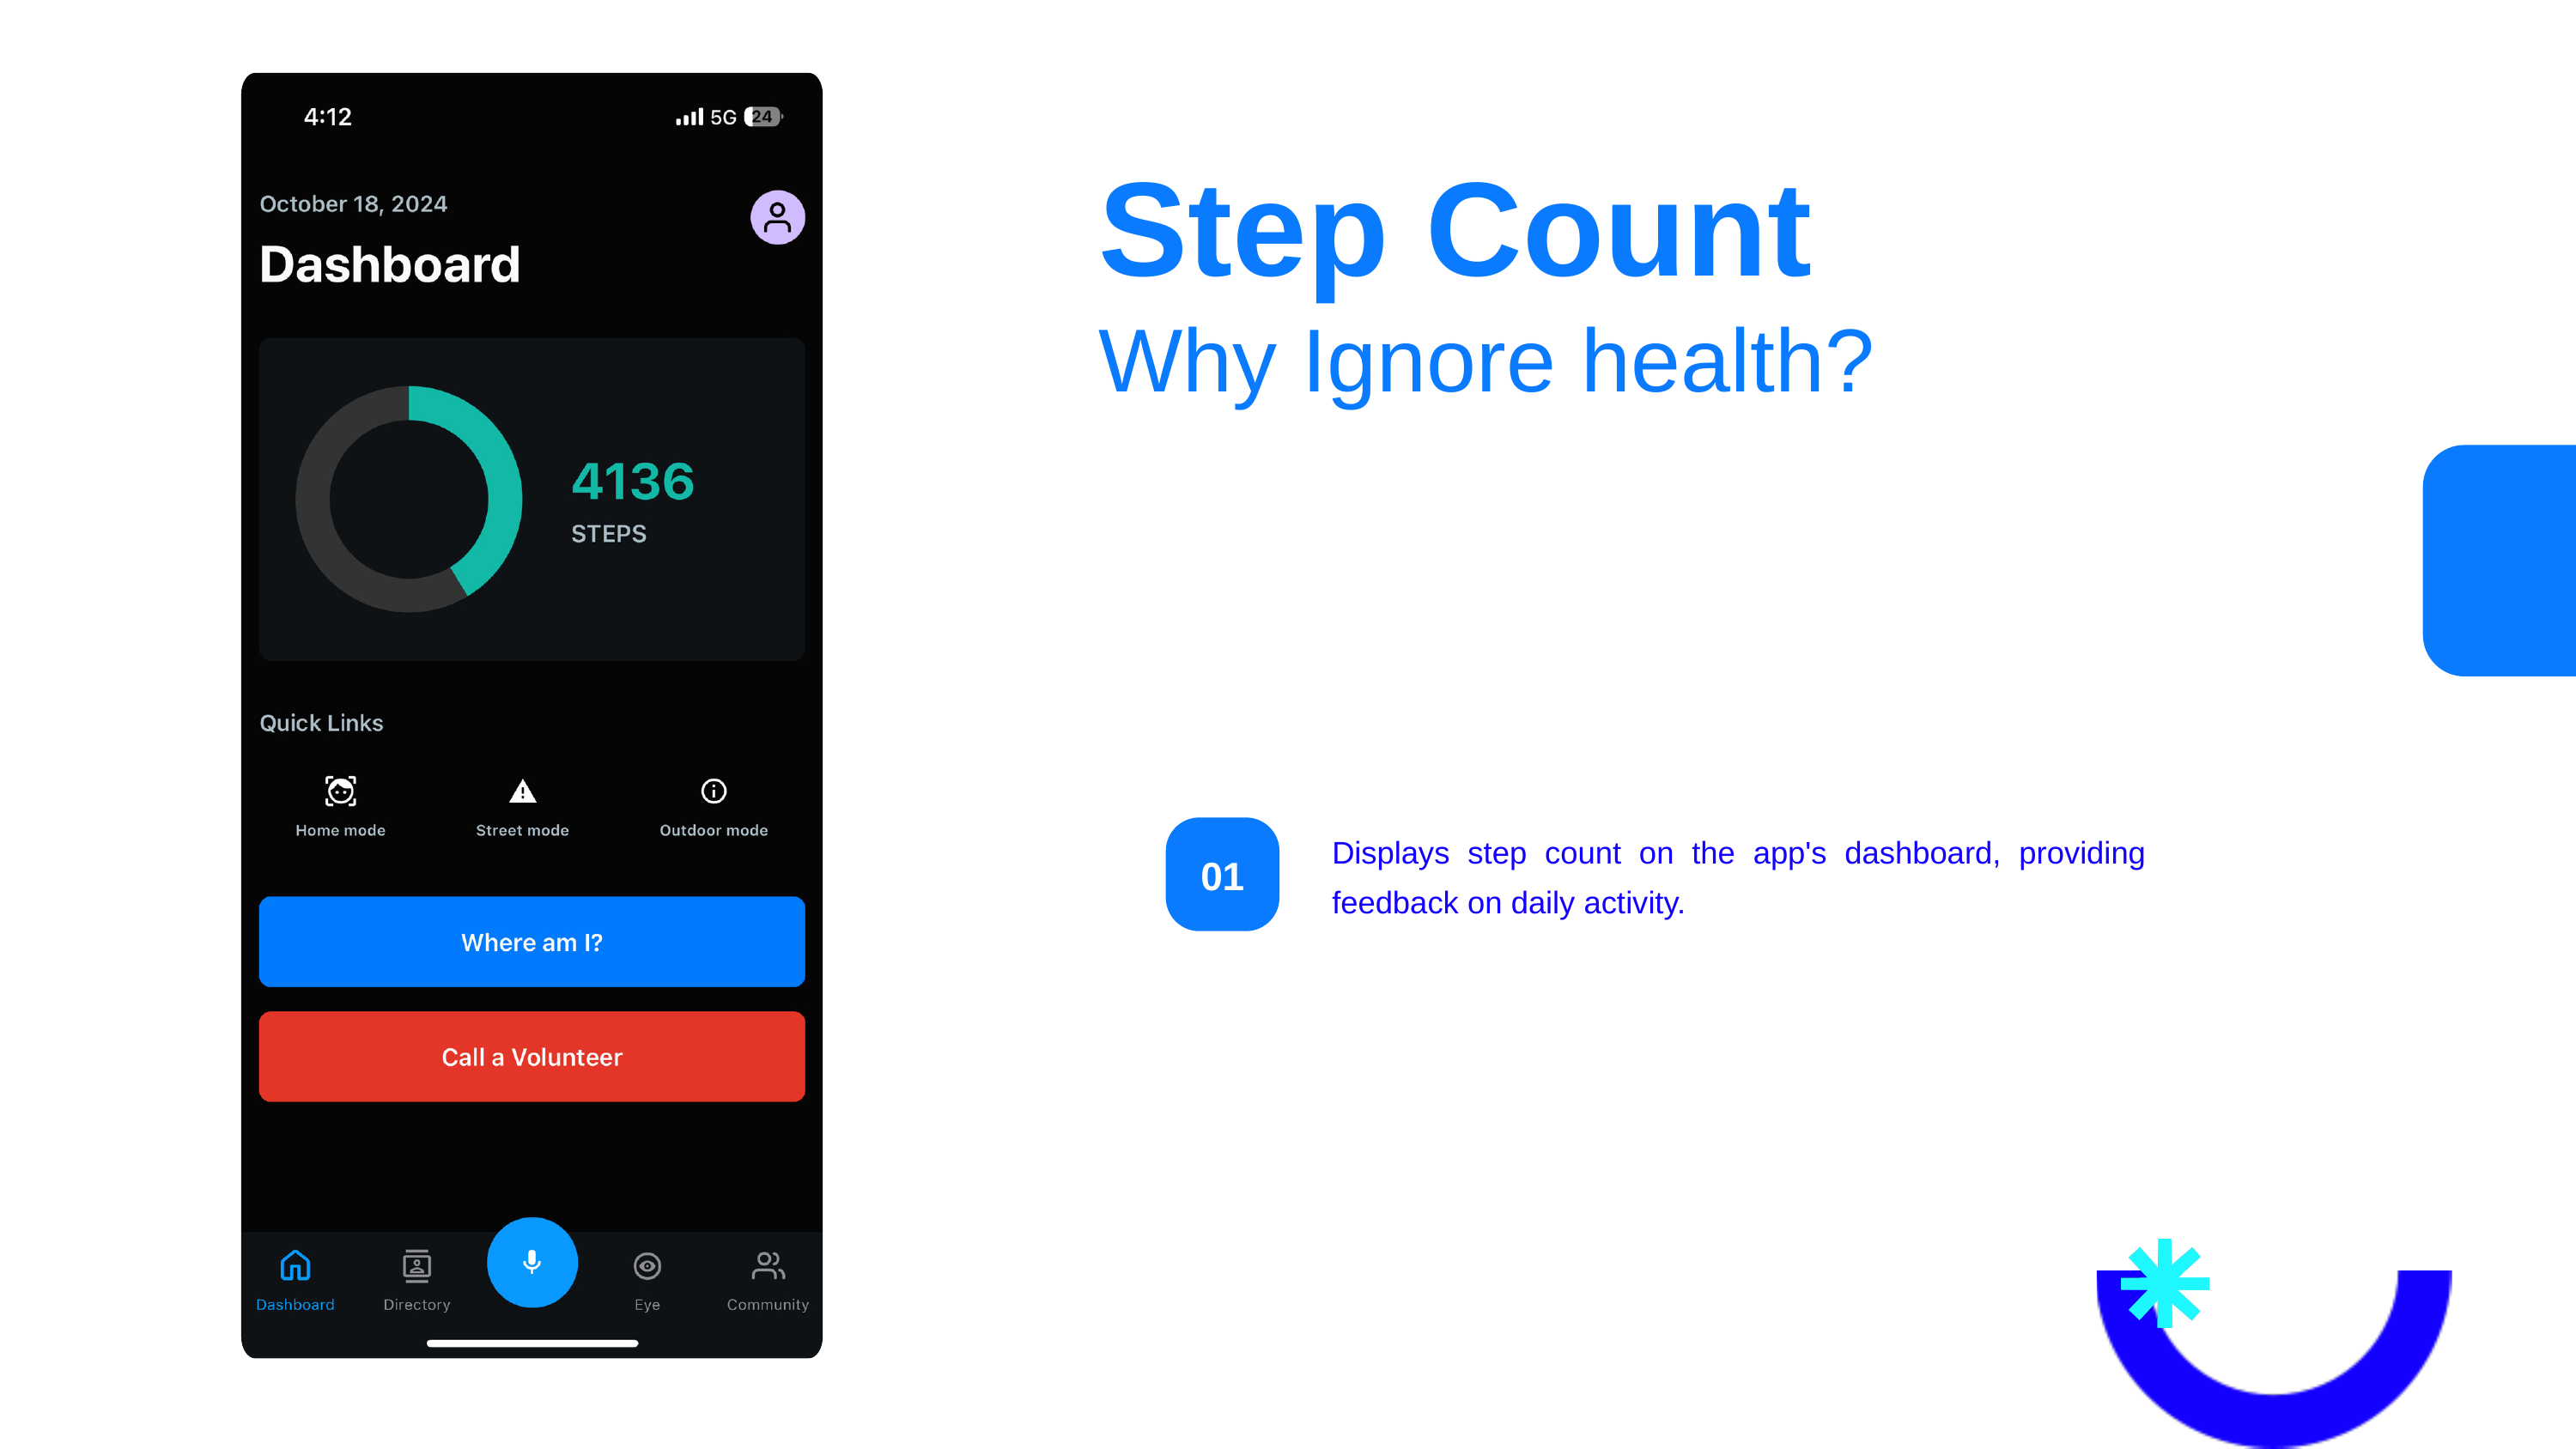

Step Count
Why Ignore health?

Displays step count on the app's dashboard, providing  feedback on daily activity.
01